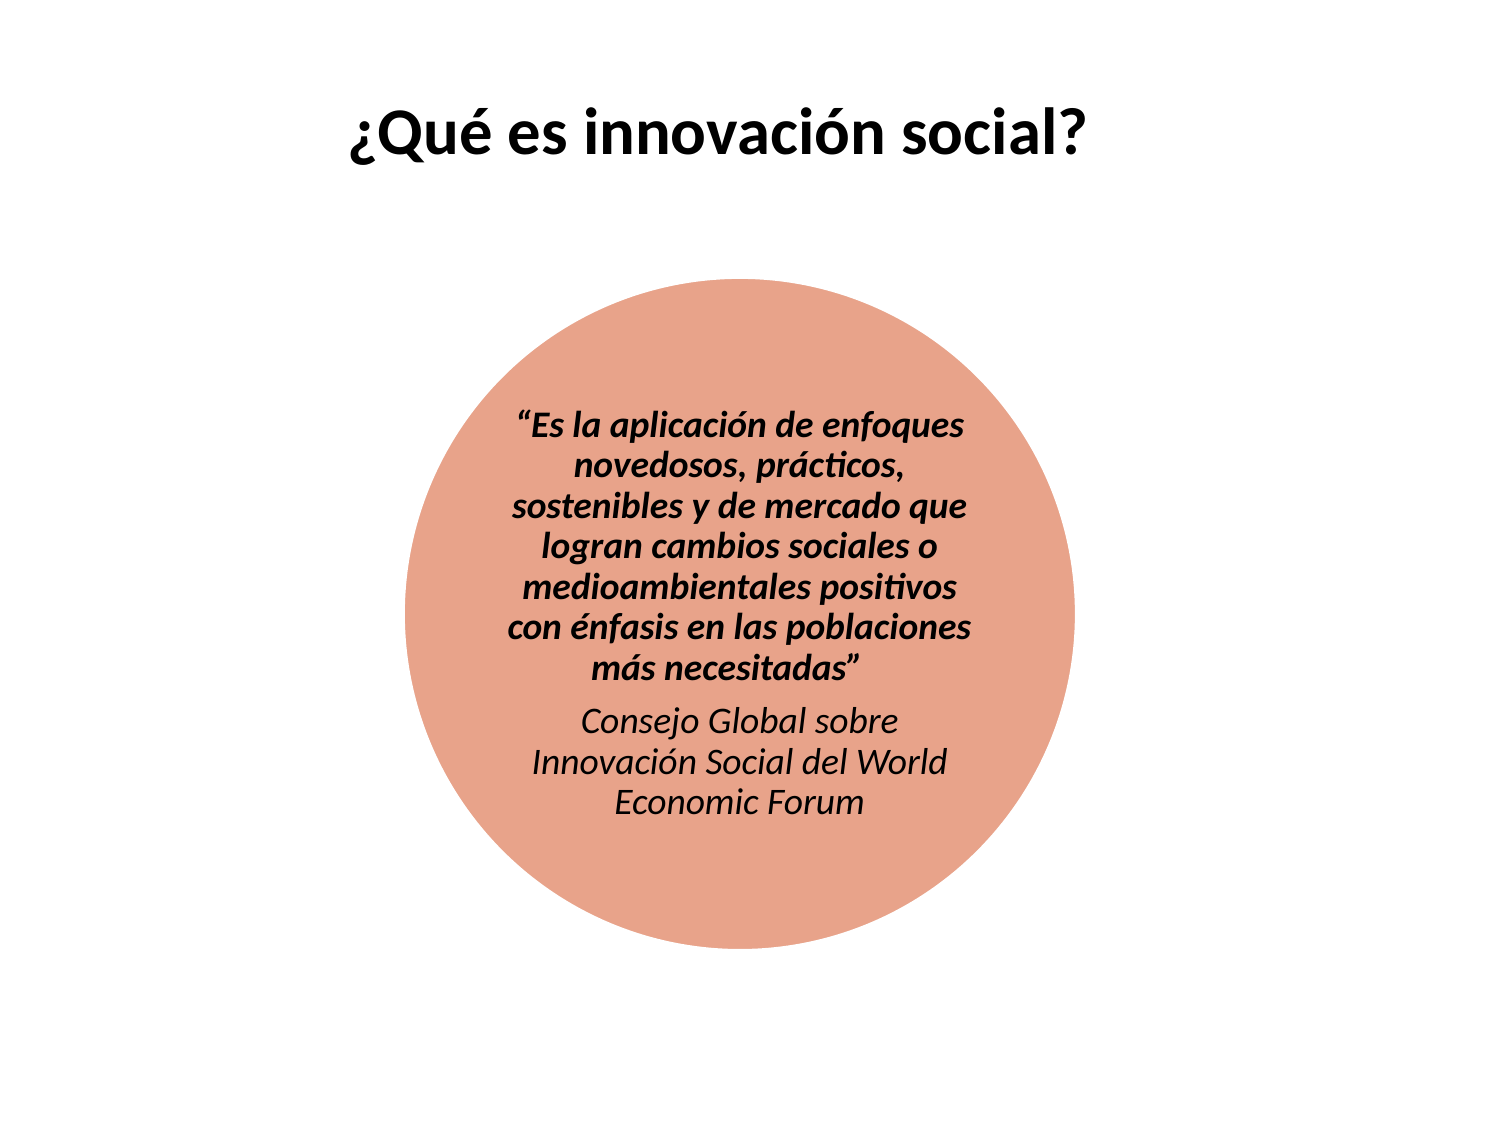

¿Qué es innovación social?

“Es la aplicación de enfoques novedosos, prácticos, sostenibles y de mercado que logran cambios sociales o medioambientales positivos con énfasis en las poblaciones más necesitadas”
Consejo Global sobre Innovación Social del World Economic Forum